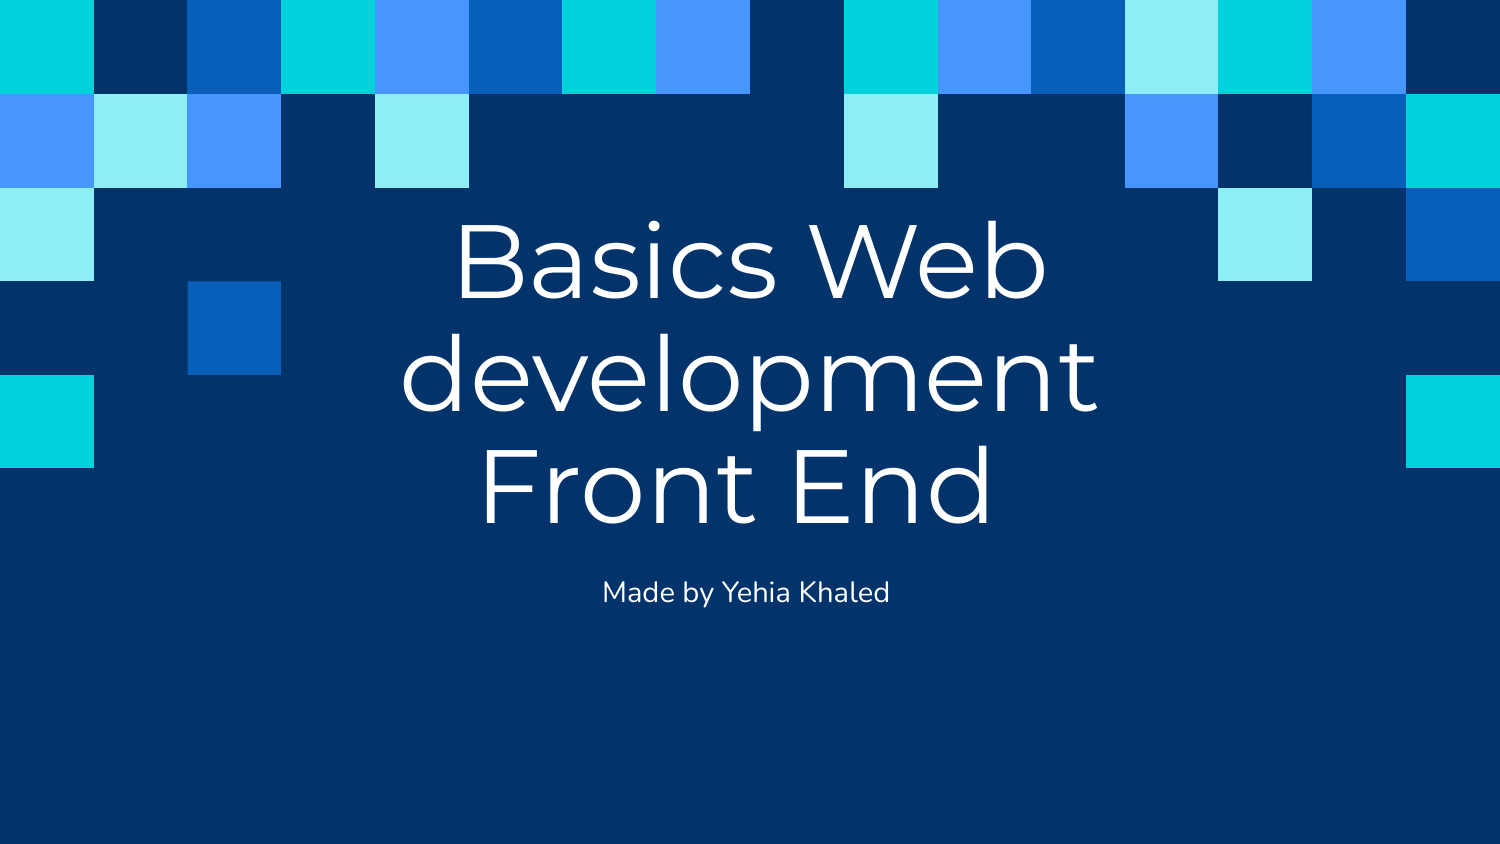

# Basics Web development Front End
Made by Yehia Khaled